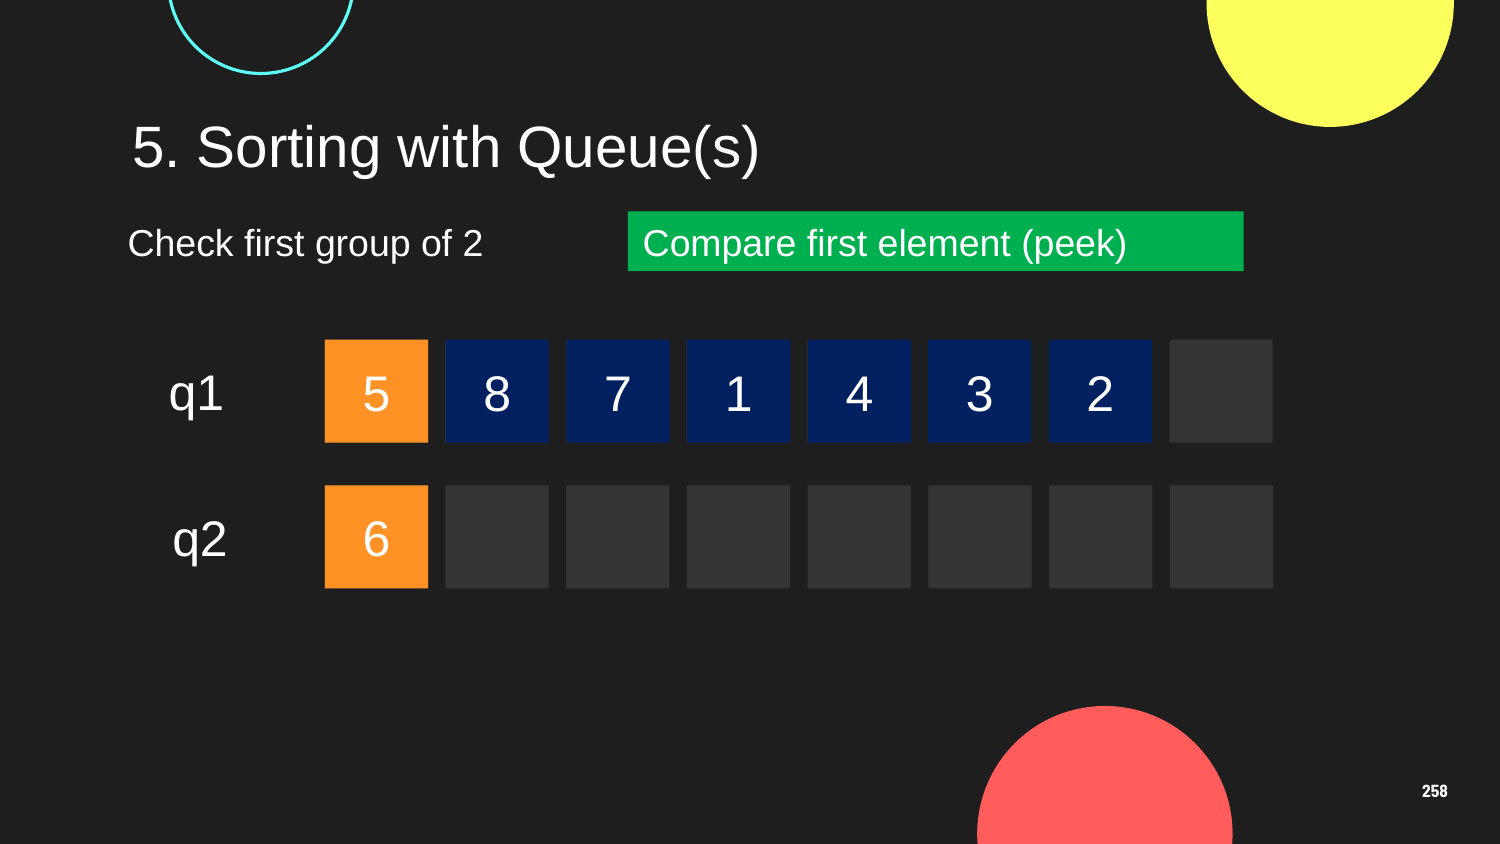

# 5. Sorting with Queue(s)
Check first group of 2
Compare first element (peek)
2
3
4
1
7
8
5

q1
6

q2
258